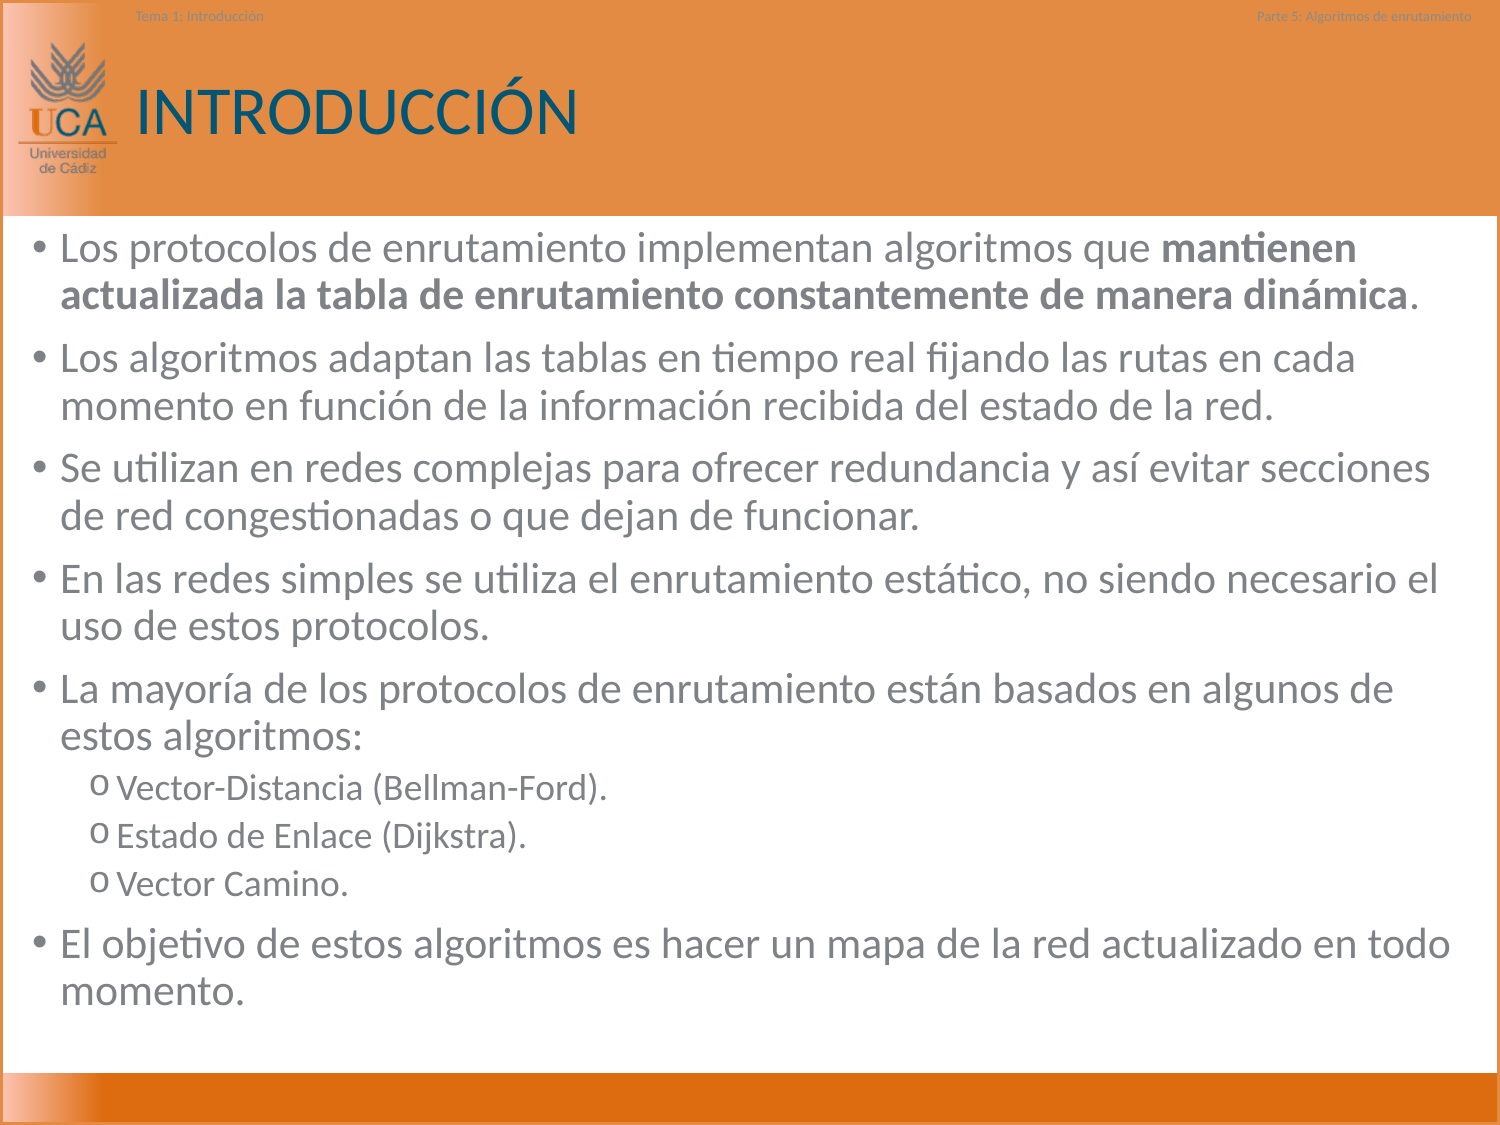

Tema 1: Introducción

Parte 5: Algoritmos de enrutamiento
# INTRODUCCIÓN
Los protocolos de enrutamiento implementan algoritmos que mantienen actualizada la tabla de enrutamiento constantemente de manera dinámica.
Los algoritmos adaptan las tablas en tiempo real fijando las rutas en cada momento en función de la información recibida del estado de la red.
Se utilizan en redes complejas para ofrecer redundancia y así evitar secciones de red congestionadas o que dejan de funcionar.
En las redes simples se utiliza el enrutamiento estático, no siendo necesario el uso de estos protocolos.
La mayoría de los protocolos de enrutamiento están basados en algunos de estos algoritmos:
Vector-Distancia (Bellman-Ford).
Estado de Enlace (Dijkstra).
Vector Camino.
El objetivo de estos algoritmos es hacer un mapa de la red actualizado en todo momento.